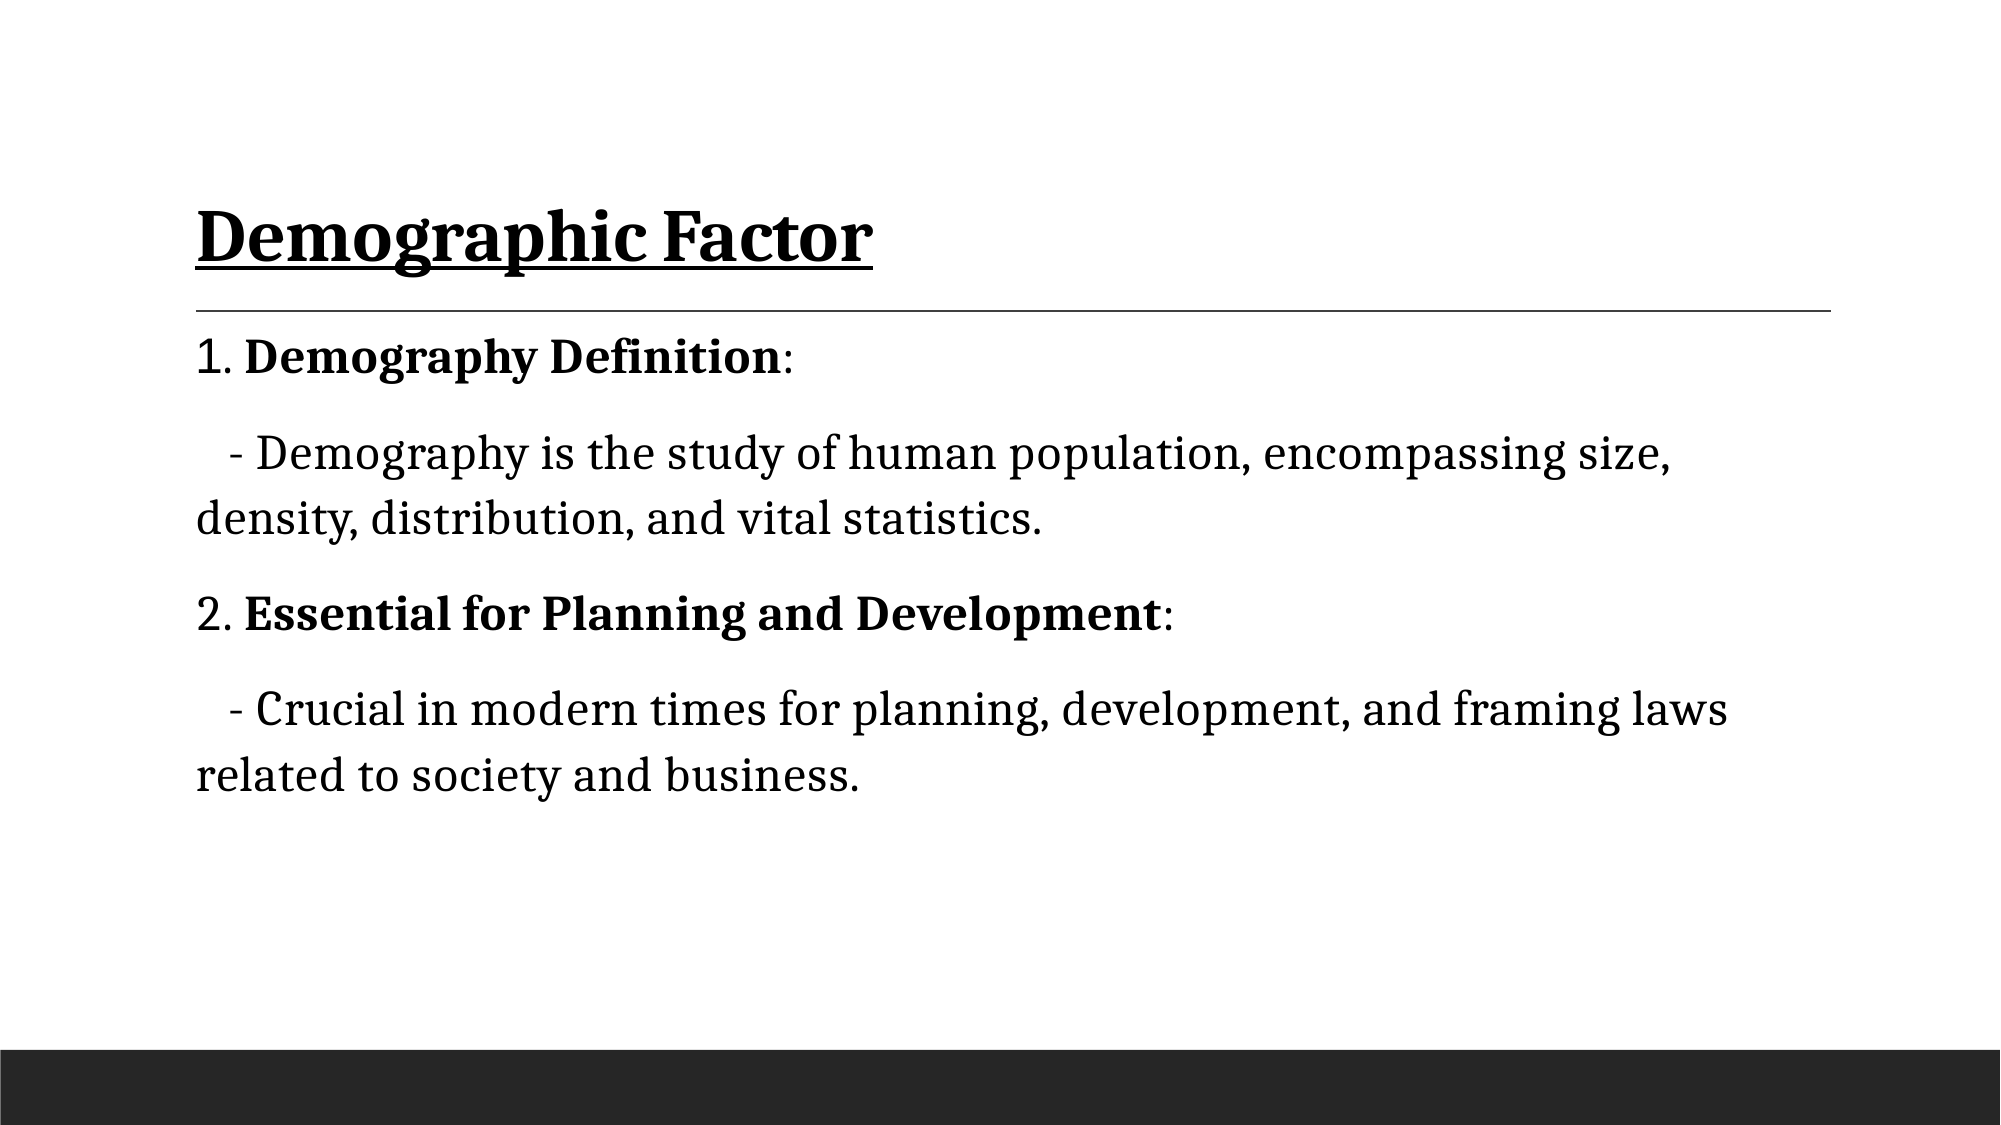

# Demographic Factor
1. Demography Definition:
   - Demography is the study of human population, encompassing size, density, distribution, and vital statistics.
2. Essential for Planning and Development:
   - Crucial in modern times for planning, development, and framing laws related to society and business.